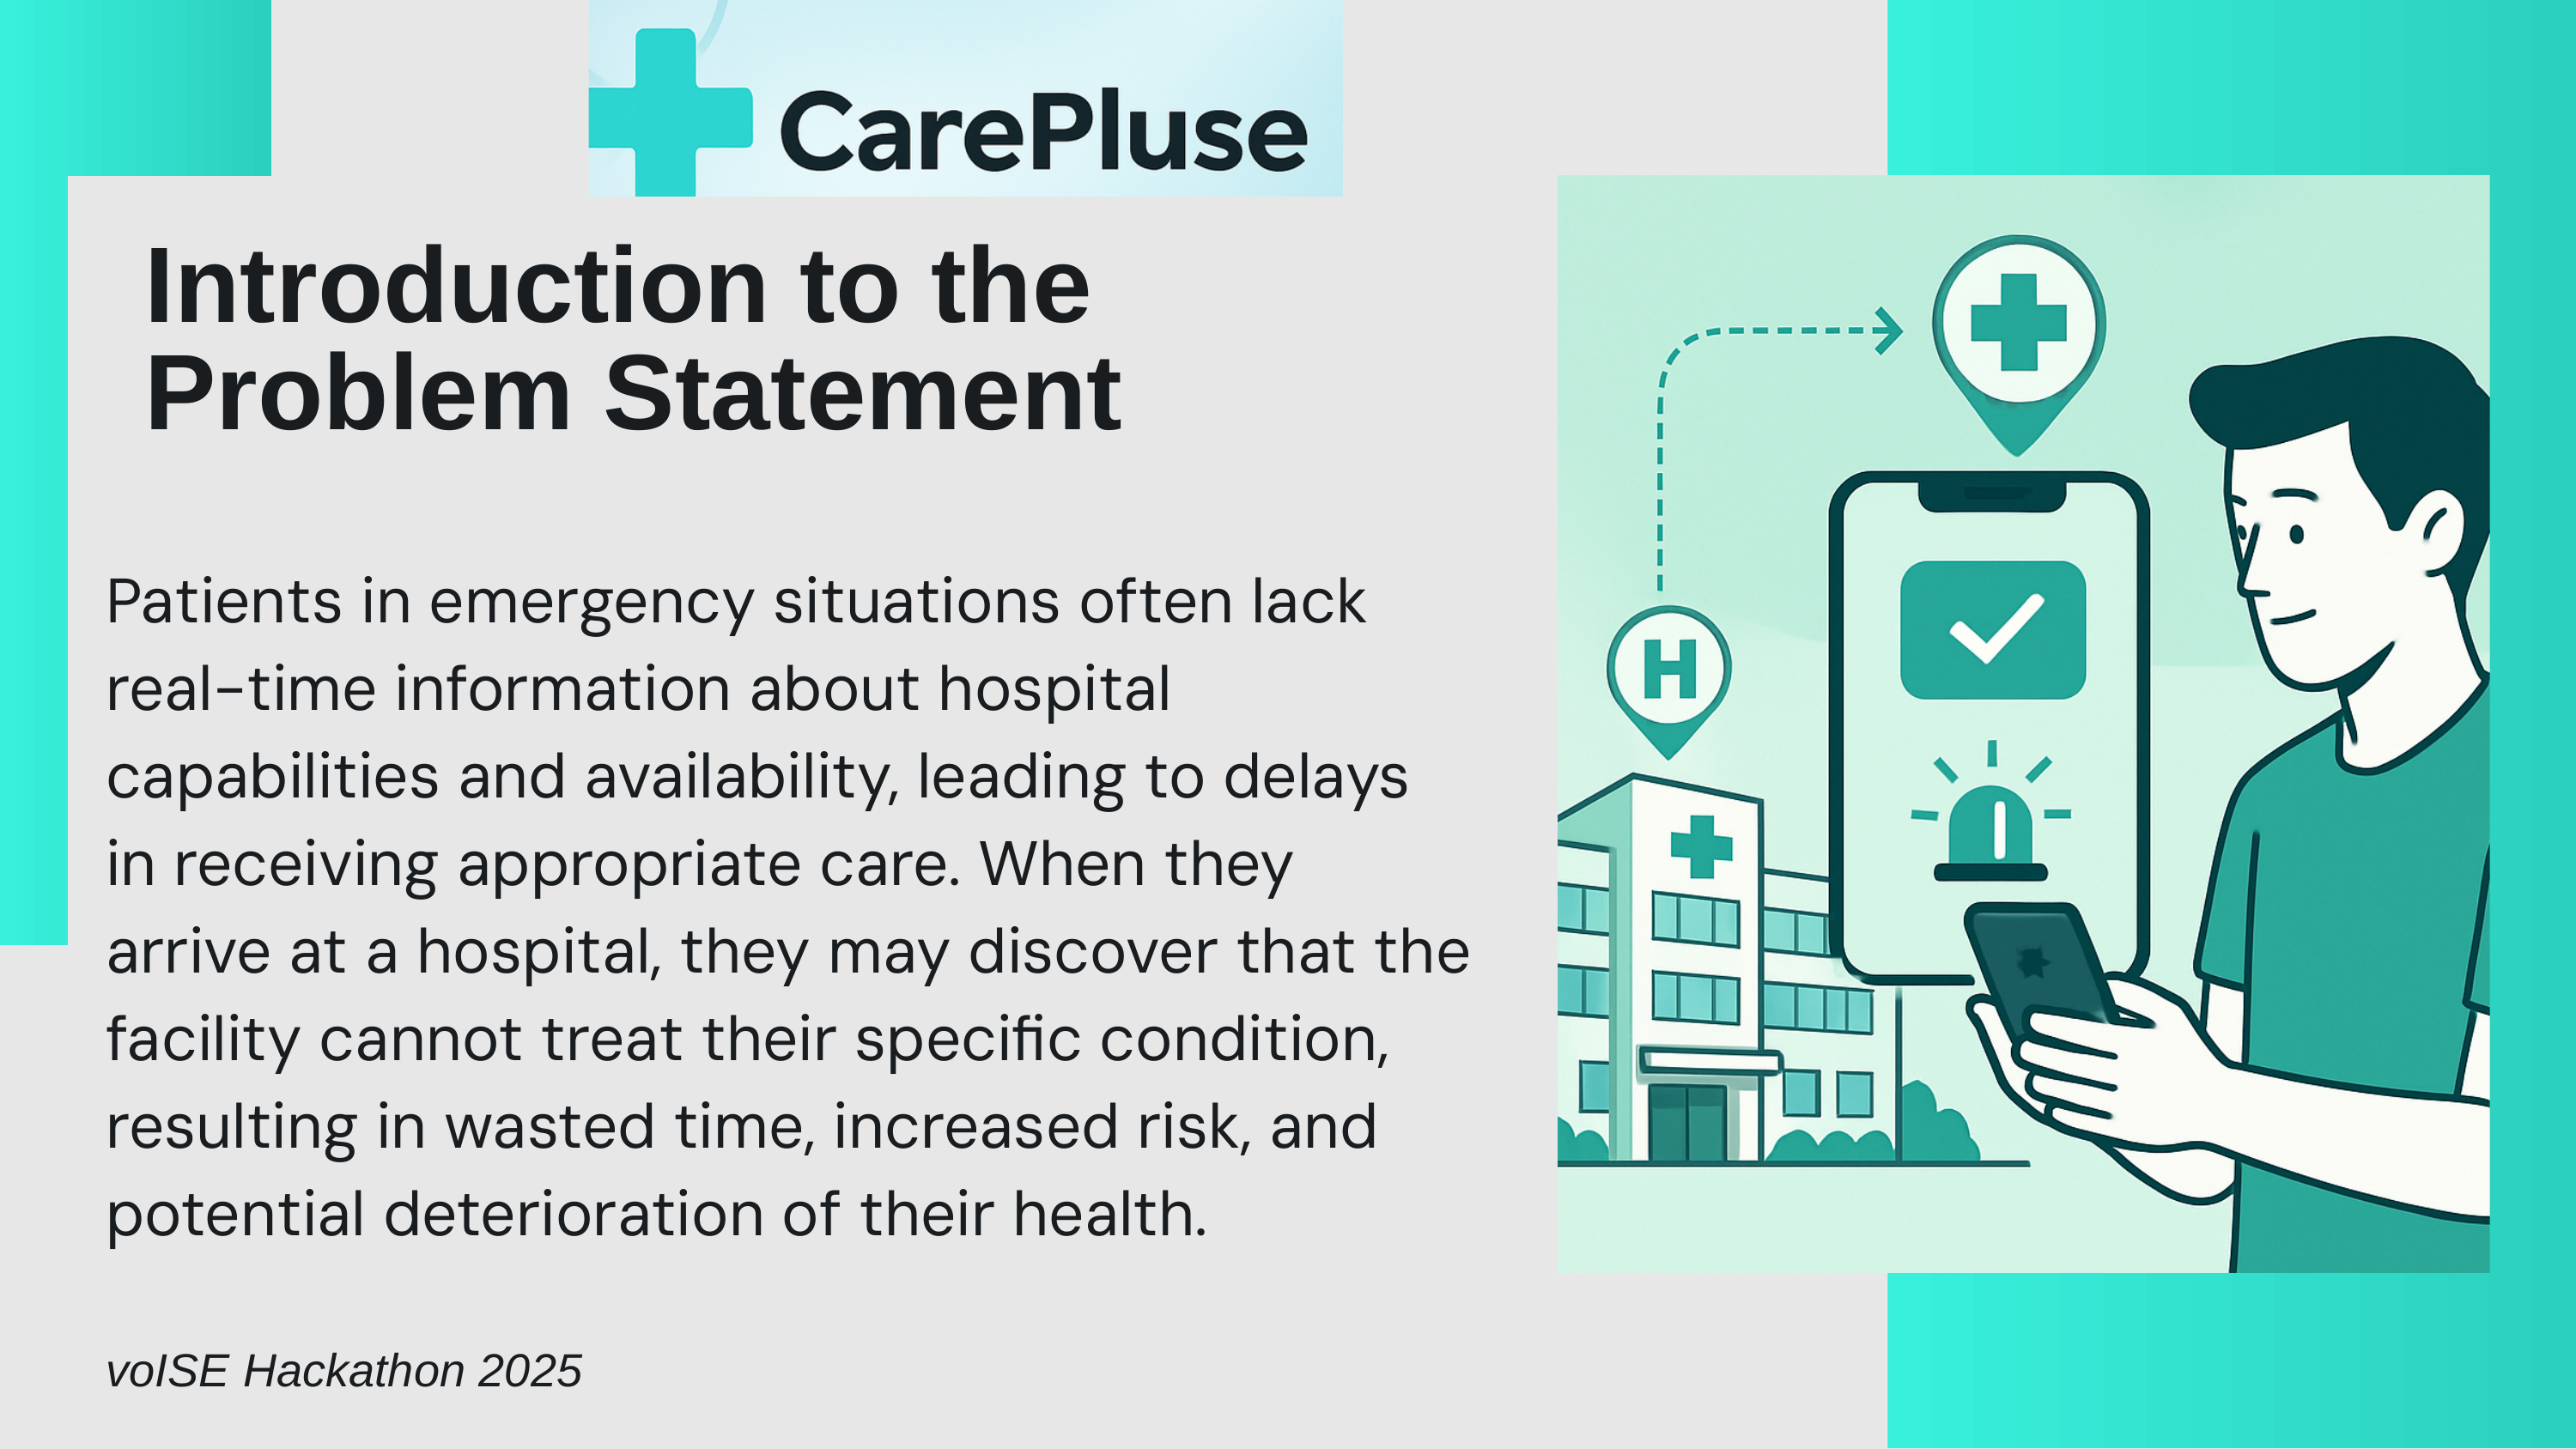

Introduction to the Problem Statement
Patients in emergency situations often lack real-time information about hospital capabilities and availability, leading to delays in receiving appropriate care. When they arrive at a hospital, they may discover that the facility cannot treat their specific condition, resulting in wasted time, increased risk, and potential deterioration of their health.

voISE Hackathon 2025